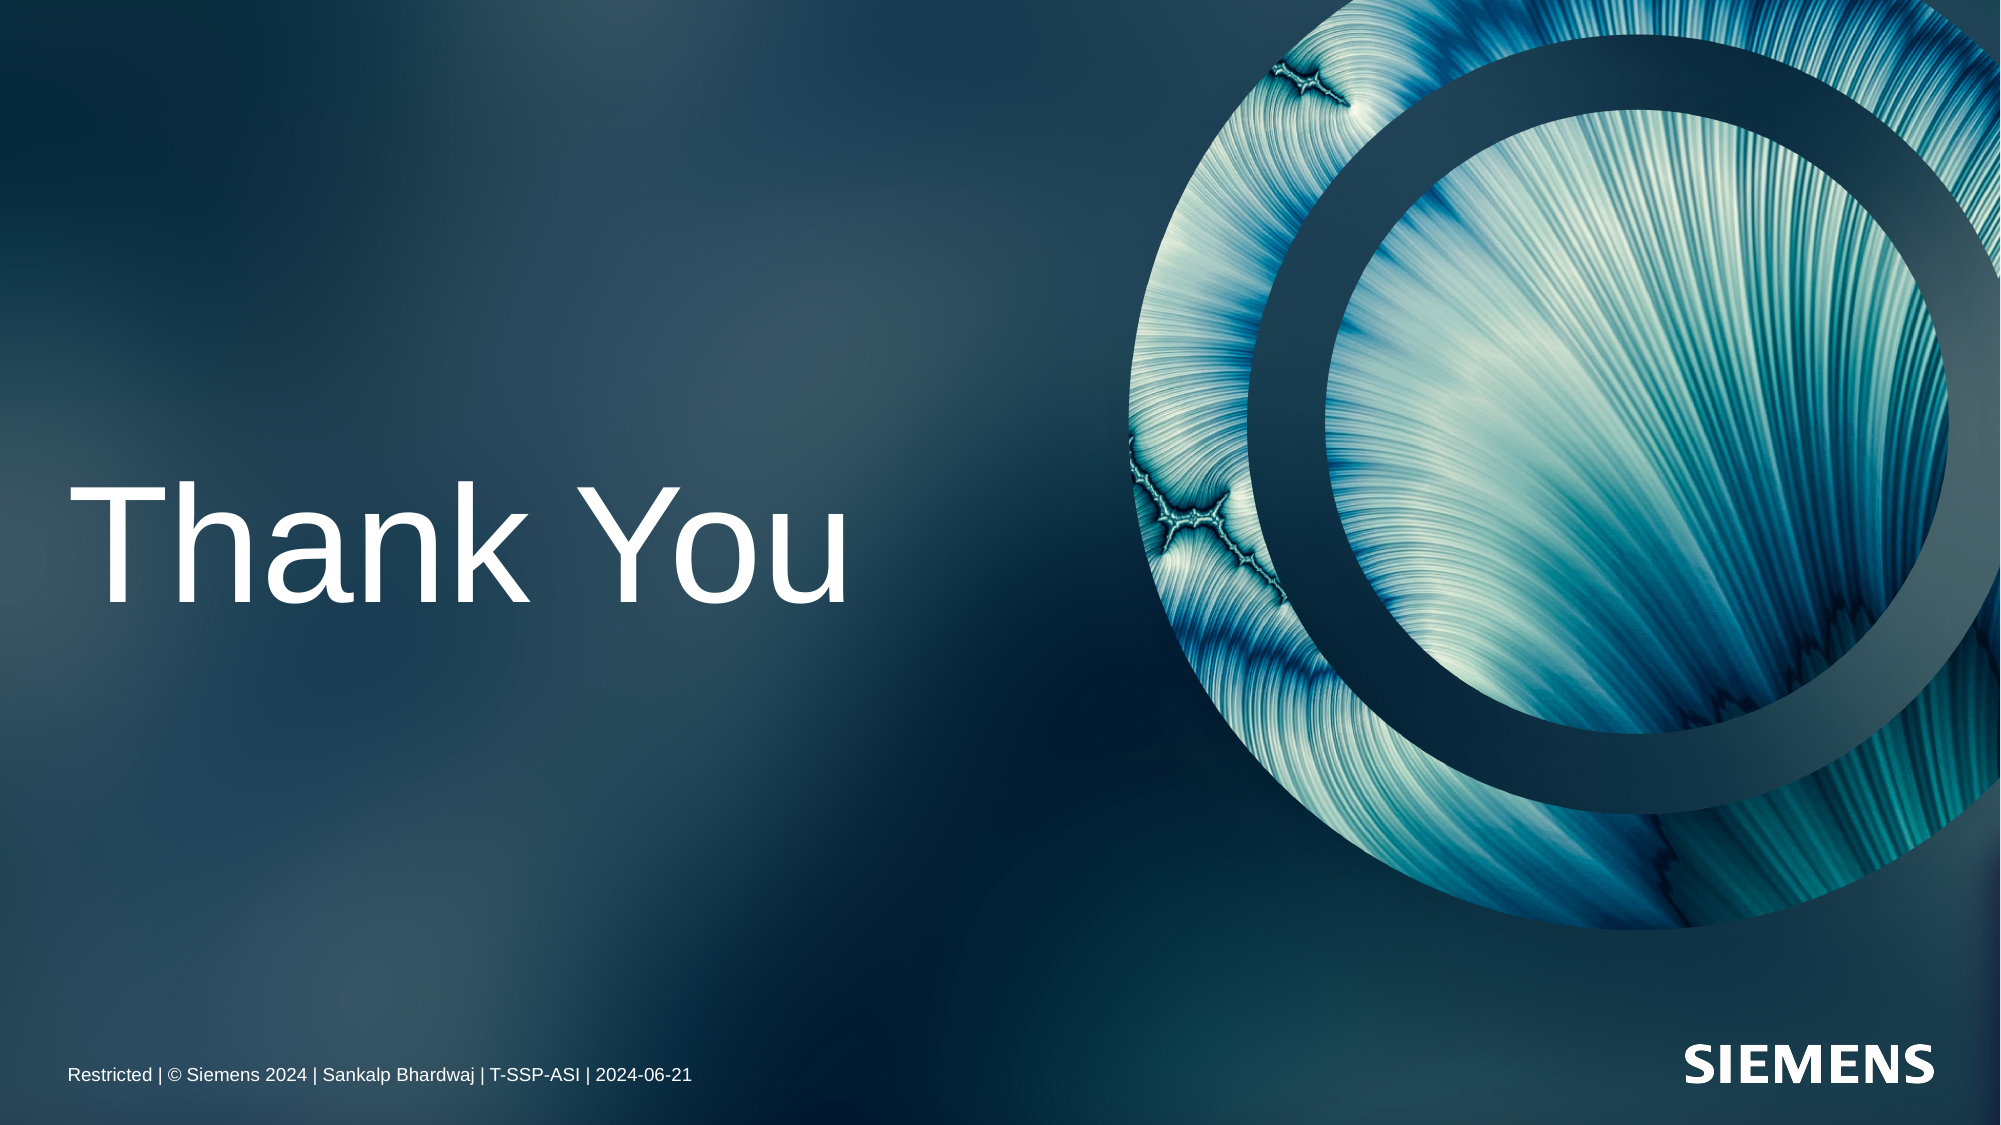

# Thank You
Restricted | © Siemens 2024 | Sankalp Bhardwaj | T-SSP-ASI | 2024-06-21